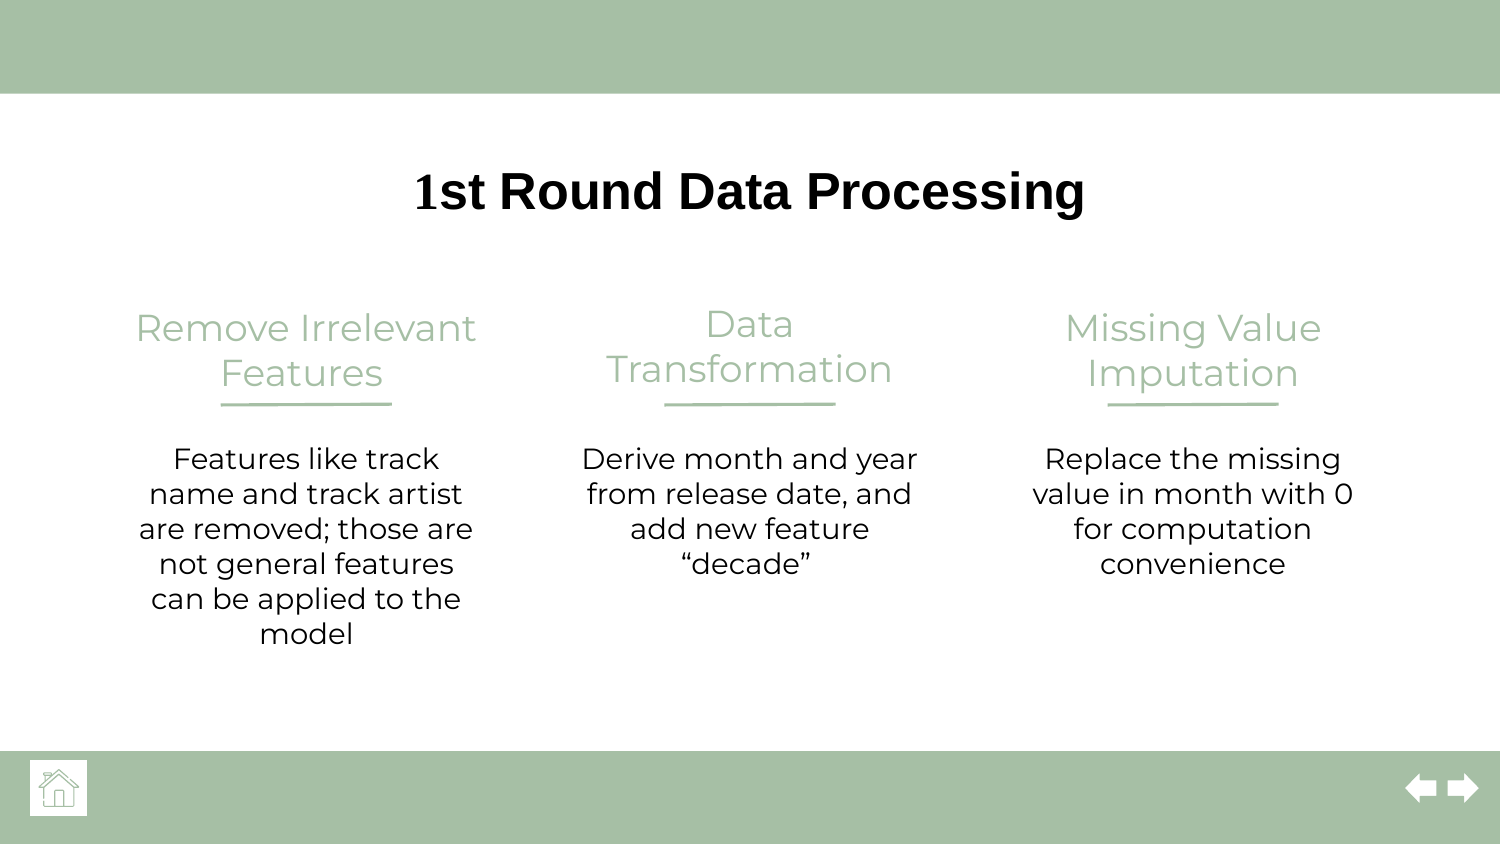

# 1st Round Data Processing
Data Transformation
Remove Irrelevant Features
Missing Value Imputation
Features like track name and track artist are removed; those are not general features can be applied to the model
Derive month and year from release date, and add new feature “decade”

Replace the missing value in month with 0 for computation convenience